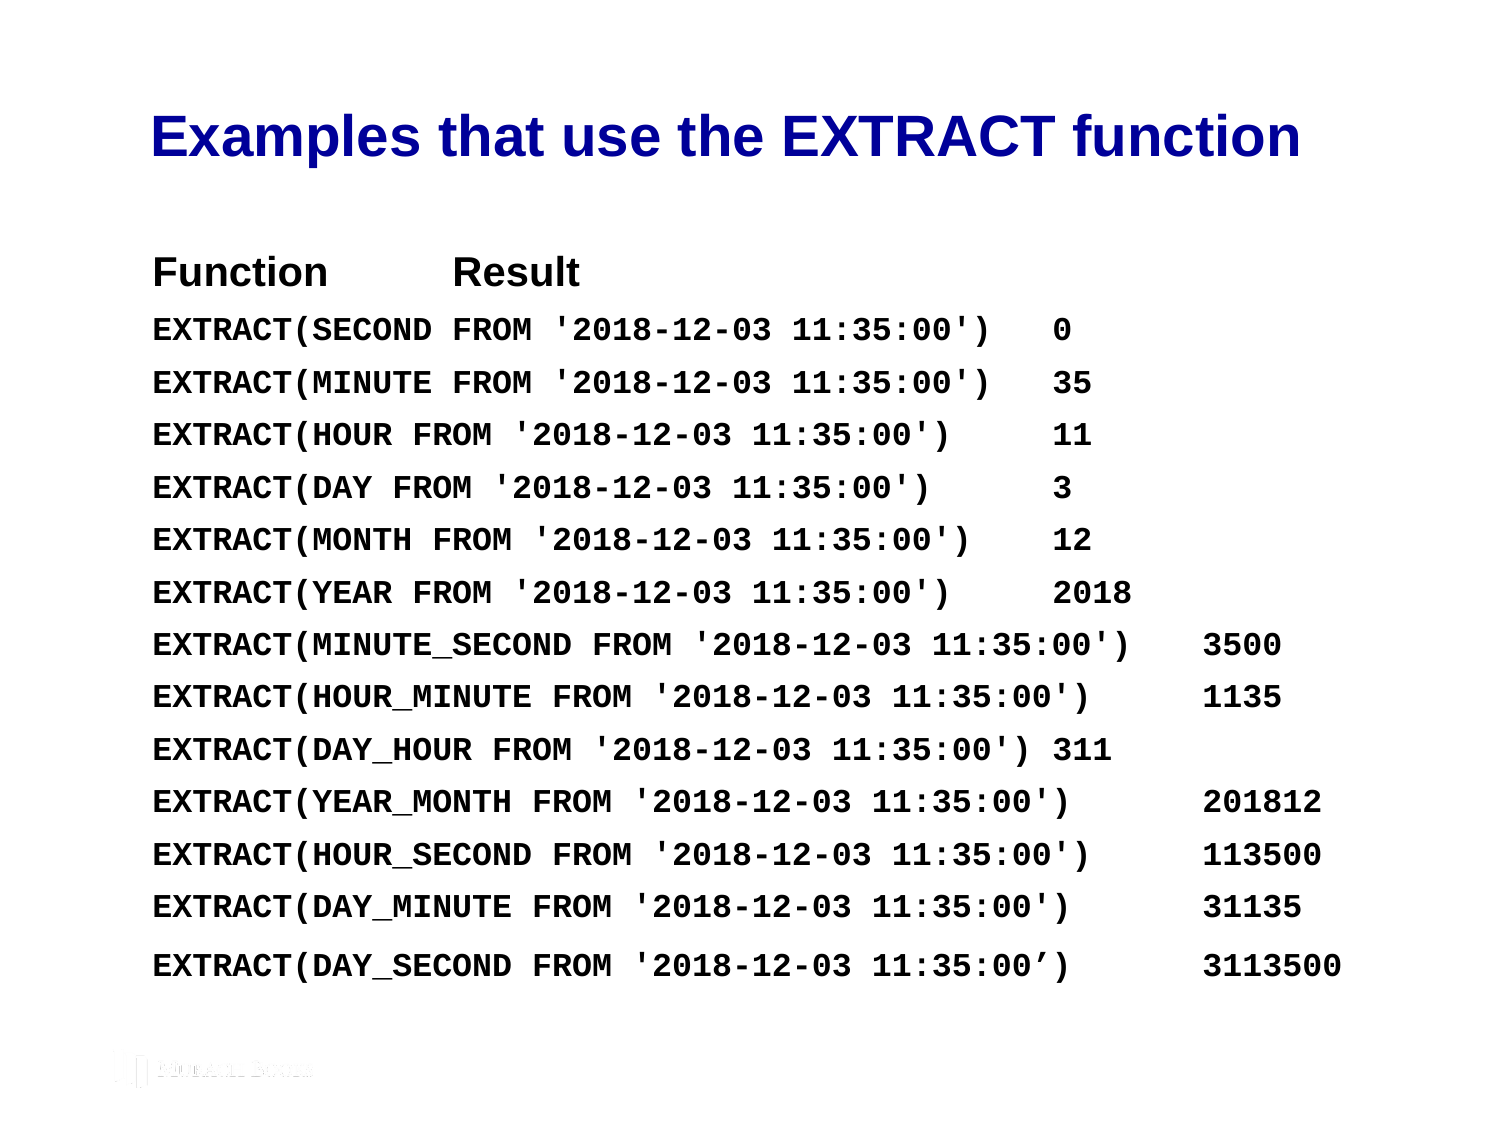

# Examples that use the EXTRACT function
Function	Result
EXTRACT(SECOND FROM '2018-12-03 11:35:00')	0
EXTRACT(MINUTE FROM '2018-12-03 11:35:00')	35
EXTRACT(HOUR FROM '2018-12-03 11:35:00')	11
EXTRACT(DAY FROM '2018-12-03 11:35:00')	3
EXTRACT(MONTH FROM '2018-12-03 11:35:00')	12
EXTRACT(YEAR FROM '2018-12-03 11:35:00')	2018
EXTRACT(MINUTE_SECOND FROM '2018-12-03 11:35:00')	3500
EXTRACT(HOUR_MINUTE FROM '2018-12-03 11:35:00')	1135
EXTRACT(DAY_HOUR FROM '2018-12-03 11:35:00')	311
EXTRACT(YEAR_MONTH FROM '2018-12-03 11:35:00')	201812
EXTRACT(HOUR_SECOND FROM '2018-12-03 11:35:00')	113500
EXTRACT(DAY_MINUTE FROM '2018-12-03 11:35:00')	31135
EXTRACT(DAY_SECOND FROM '2018-12-03 11:35:00’)	3113500
© 2019, Mike Murach & Associates, Inc.
Murach’s MySQL 3rd Edition

C9, Slide 319